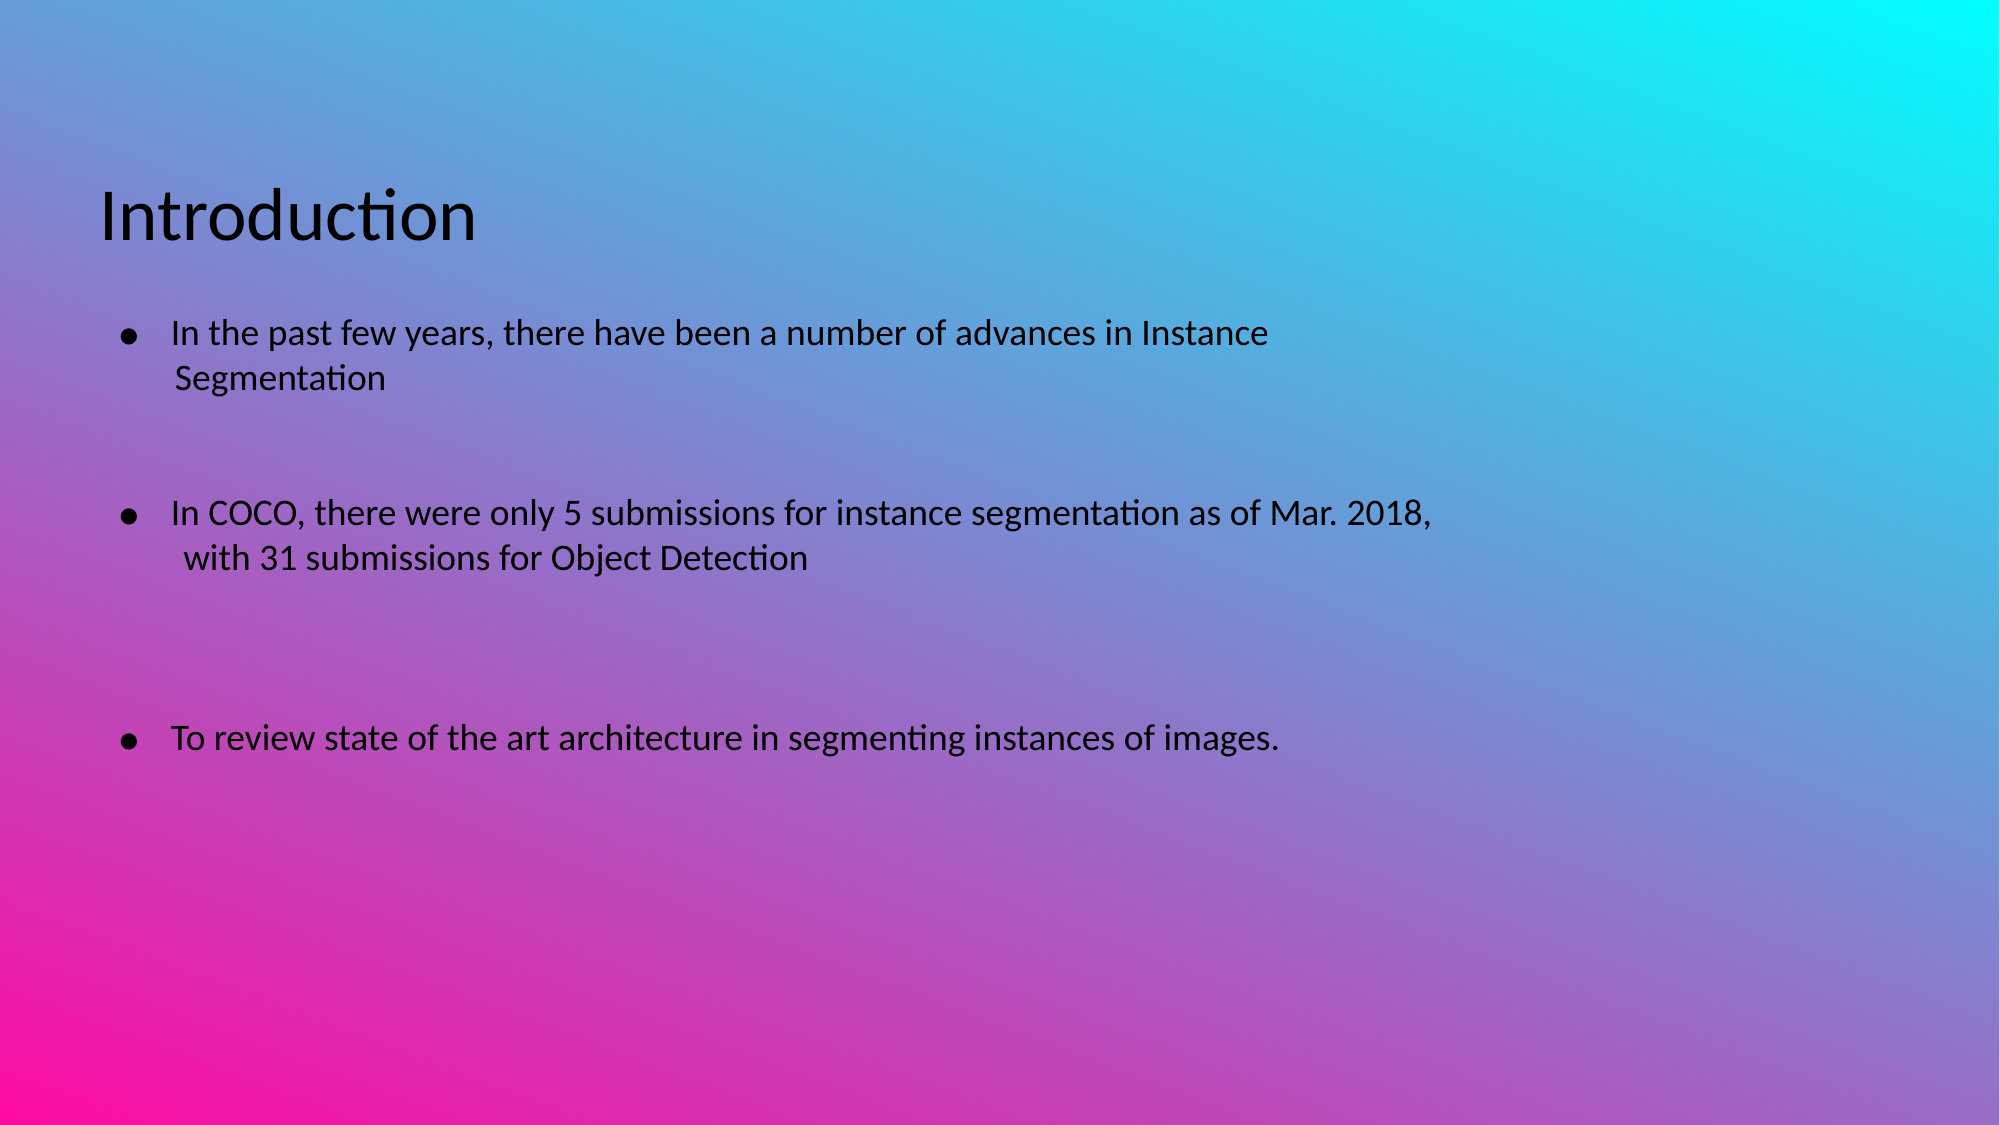

Introduction

In the past few years, there have been a number of advances in Instance
Segmentation

In COCO, there were only 5 submissions for instance segmentation as of Mar. 2018,
 with 31 sub­missions for Object Detection

To review state of the art architecture in segmenting instances of images.